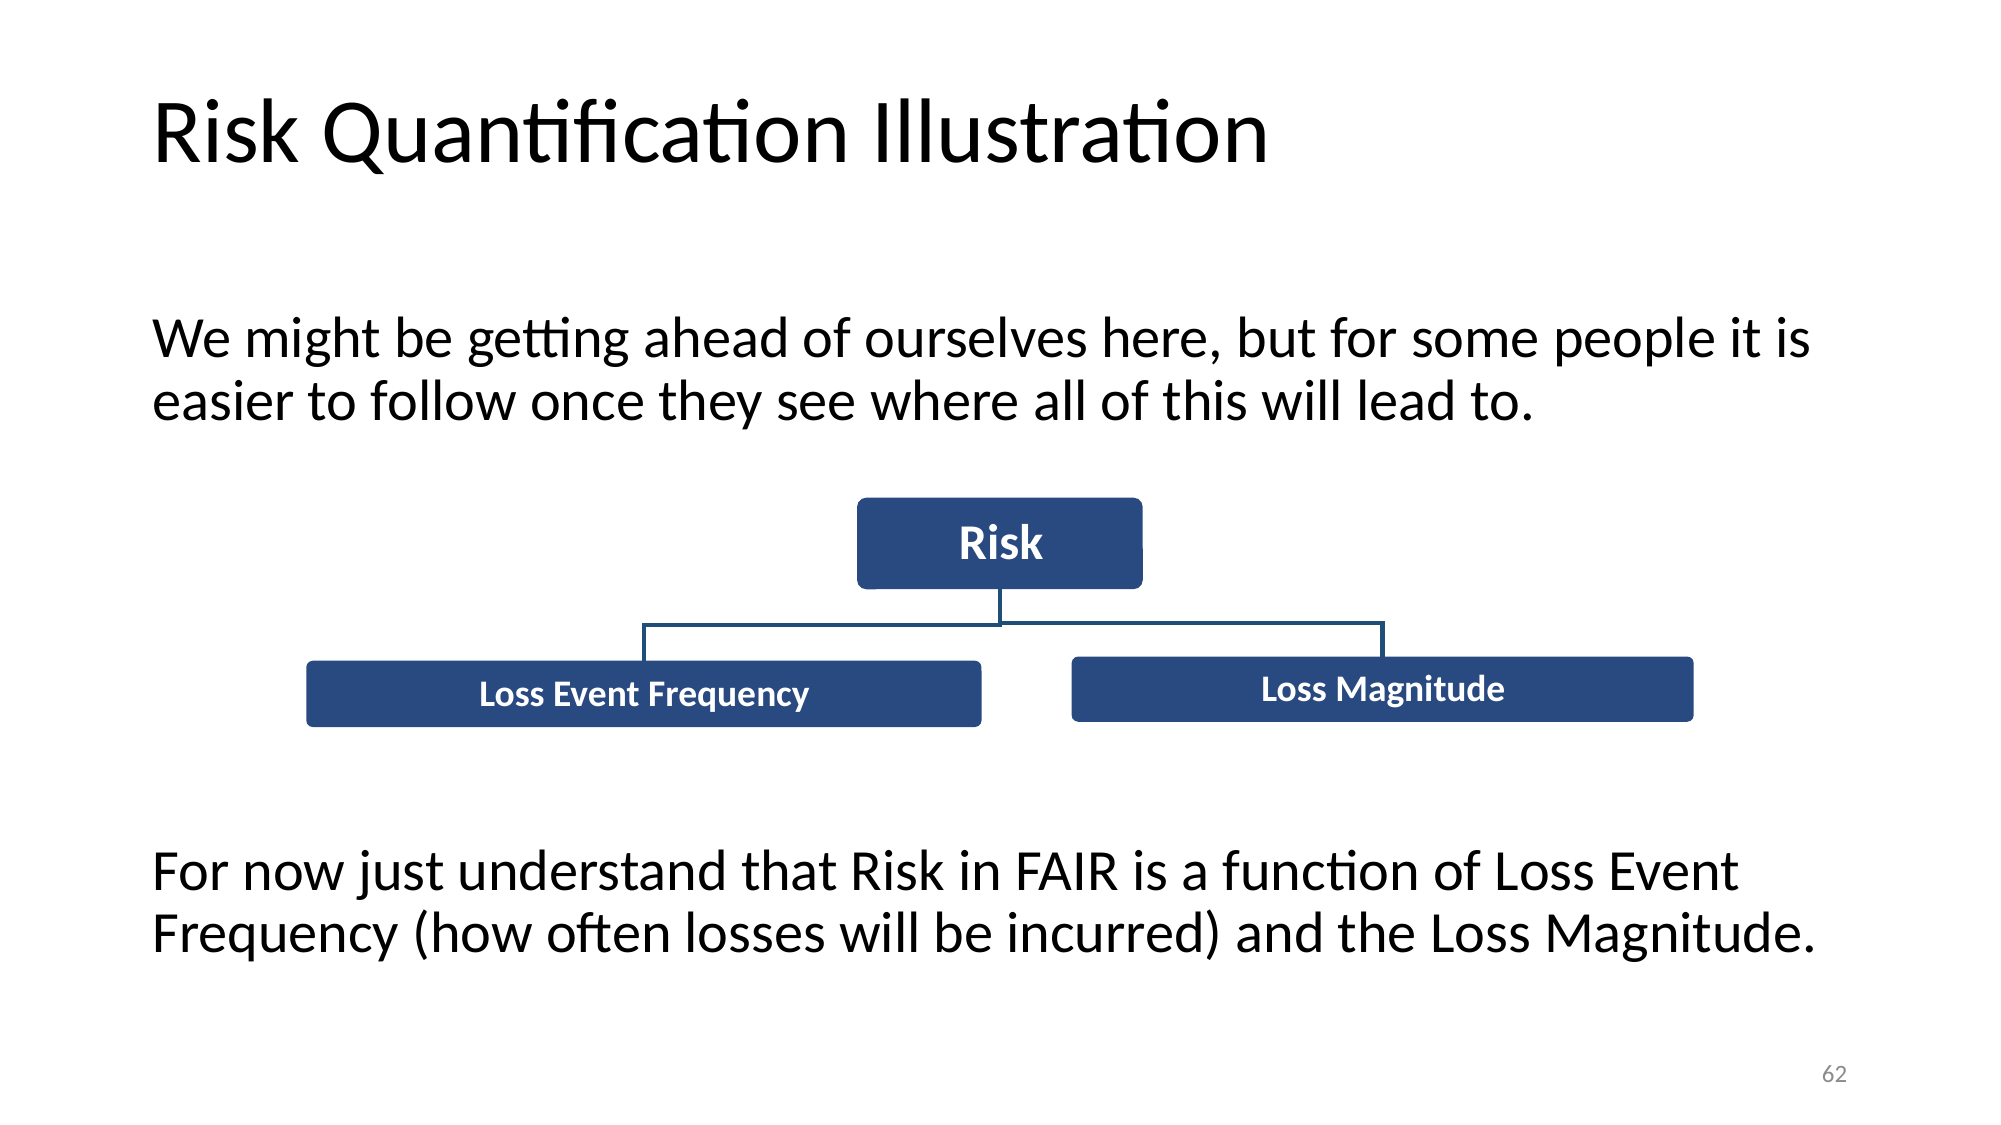

# Risk Quantification Illustration
We might be getting ahead of ourselves here, but for some people it is easier to follow once they see where all of this will lead to.

Risk
Loss Event Frequency
Loss Magnitude
For now just understand that Risk in FAIR is a function of Loss Event Frequency (how often losses will be incurred) and the Loss Magnitude.
62